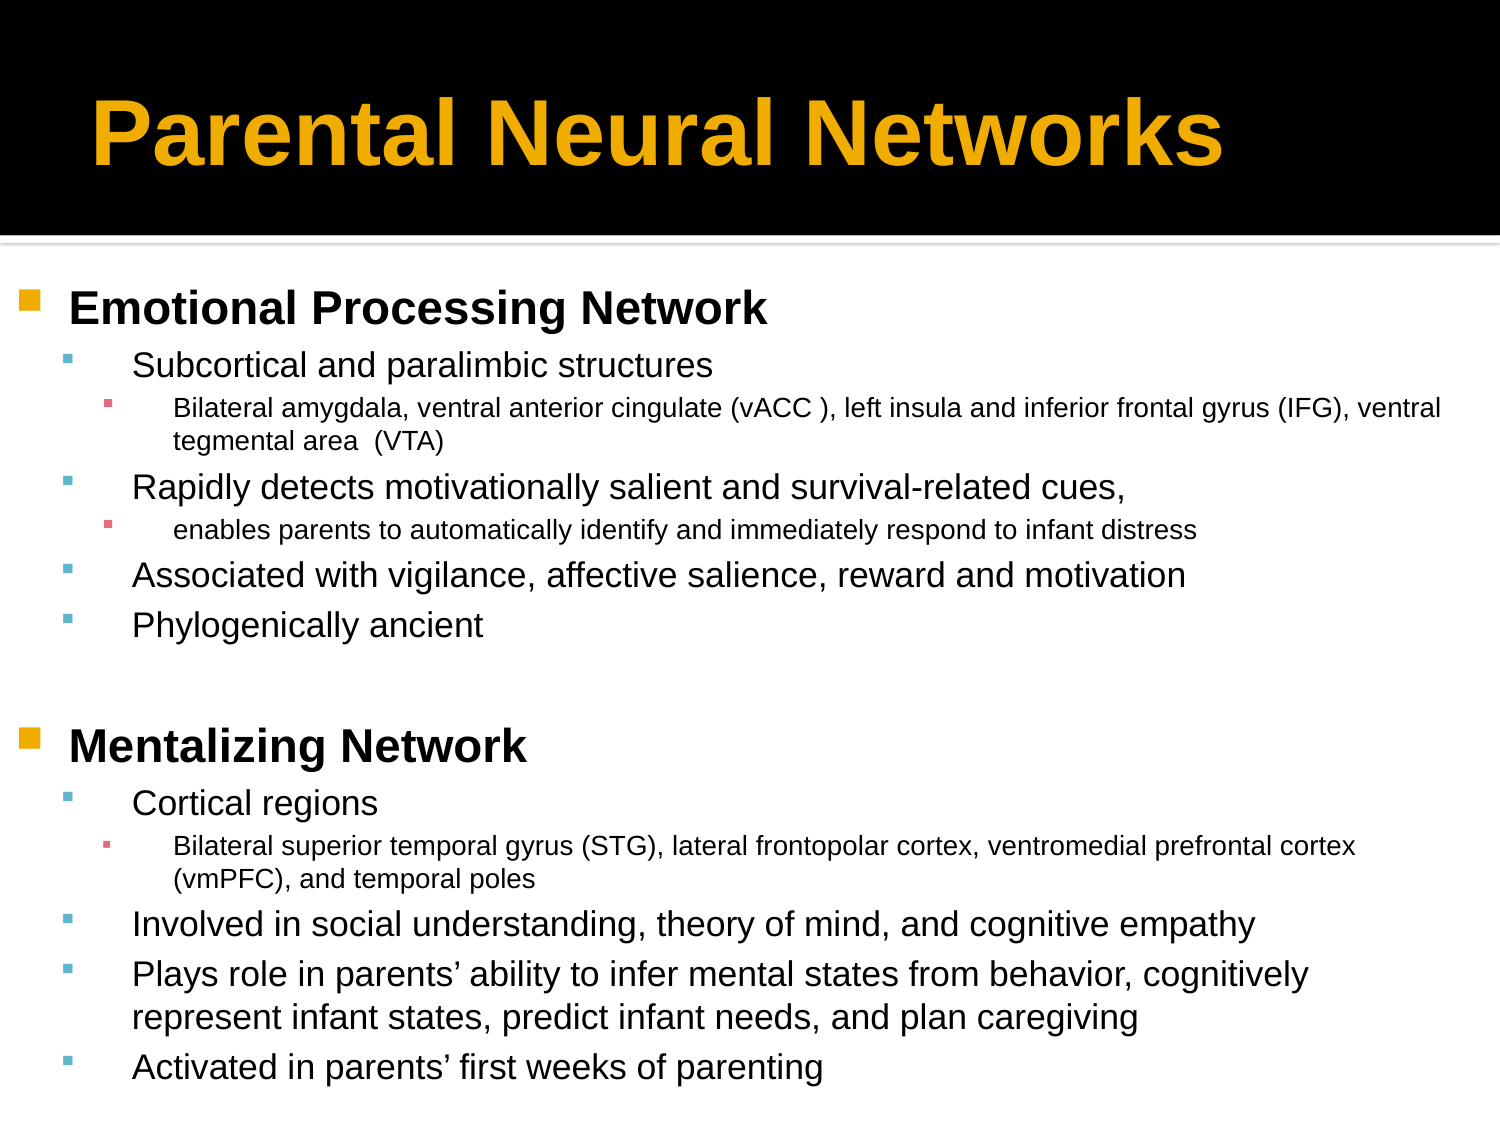

# Parental Neural Networks
Emotional Processing Network
Subcortical and paralimbic structures
Bilateral amygdala, ventral anterior cingulate (vACC ), left insula and inferior frontal gyrus (IFG), ventral tegmental area  (VTA)
Rapidly detects motivationally salient and survival-related cues,
enables parents to automatically identify and immediately respond to infant distress
Associated with vigilance, affective salience, reward and motivation
Phylogenically ancient

Mentalizing Network
Cortical regions
Bilateral superior temporal gyrus (STG), lateral frontopolar cortex, ventromedial prefrontal cortex (vmPFC), and temporal poles
Involved in social understanding, theory of mind, and cognitive empathy
Plays role in parents’ ability to infer mental states from behavior, cognitively represent infant states, predict infant needs, and plan caregiving
Activated in parents’ first weeks of parenting